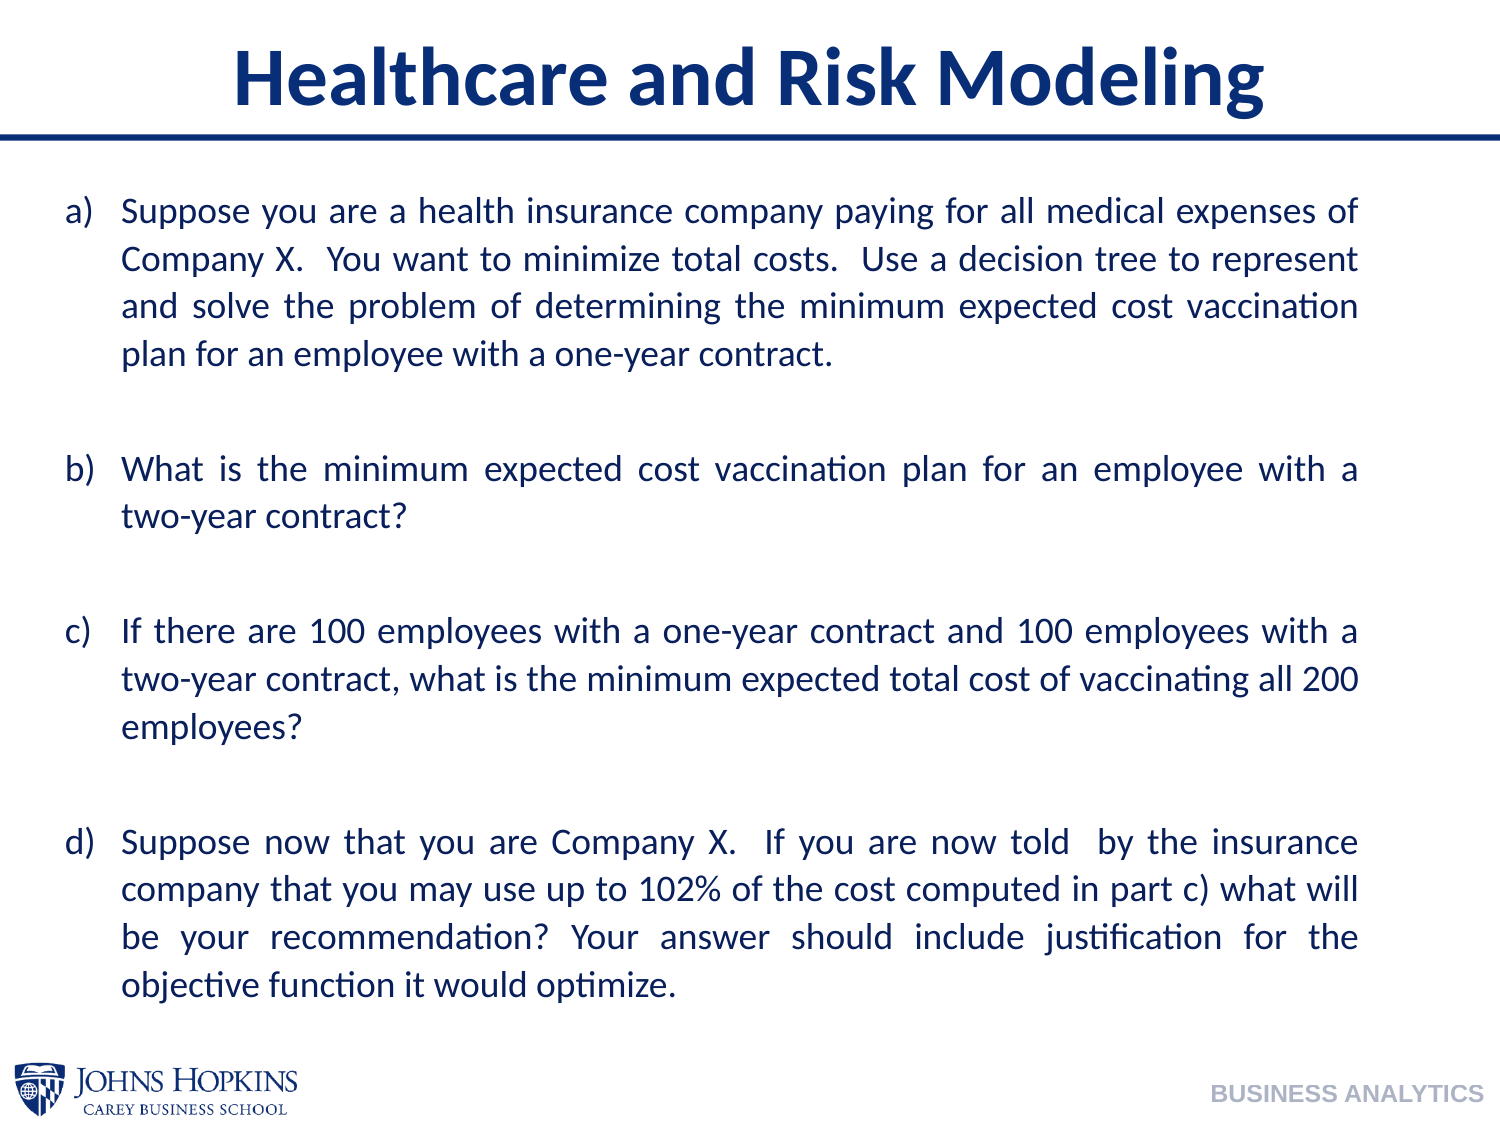

# Healthcare and Risk Modeling
Suppose you are a health insurance company paying for all medical expenses of Company X.  You want to minimize total costs.  Use a decision tree to represent and solve the problem of determining the minimum expected cost vaccination plan for an employee with a one-year contract.

What is the minimum expected cost vaccination plan for an employee with a two-year contract?

If there are 100 employees with a one-year contract and 100 employees with a two-year contract, what is the minimum expected total cost of vaccinating all 200 employees?

Suppose now that you are Company X.  If you are now told  by the insurance company that you may use up to 102% of the cost computed in part c) what will be your recommendation? Your answer should include justification for the objective function it would optimize.